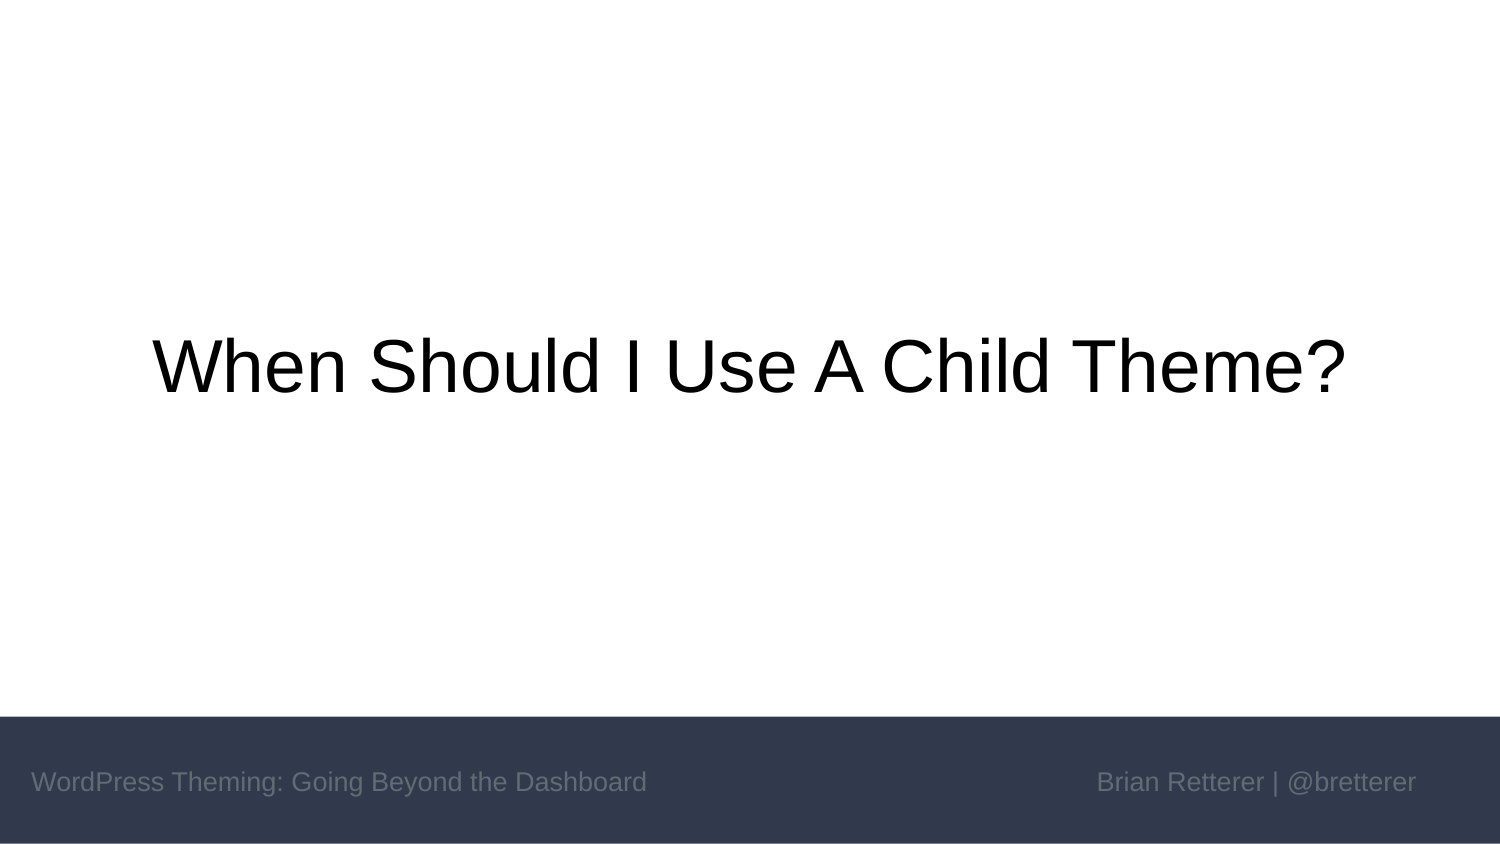

When Should I Use A Child Theme?
WordPress Theming: Going Beyond the Dashboard
Brian Retterer | @bretterer